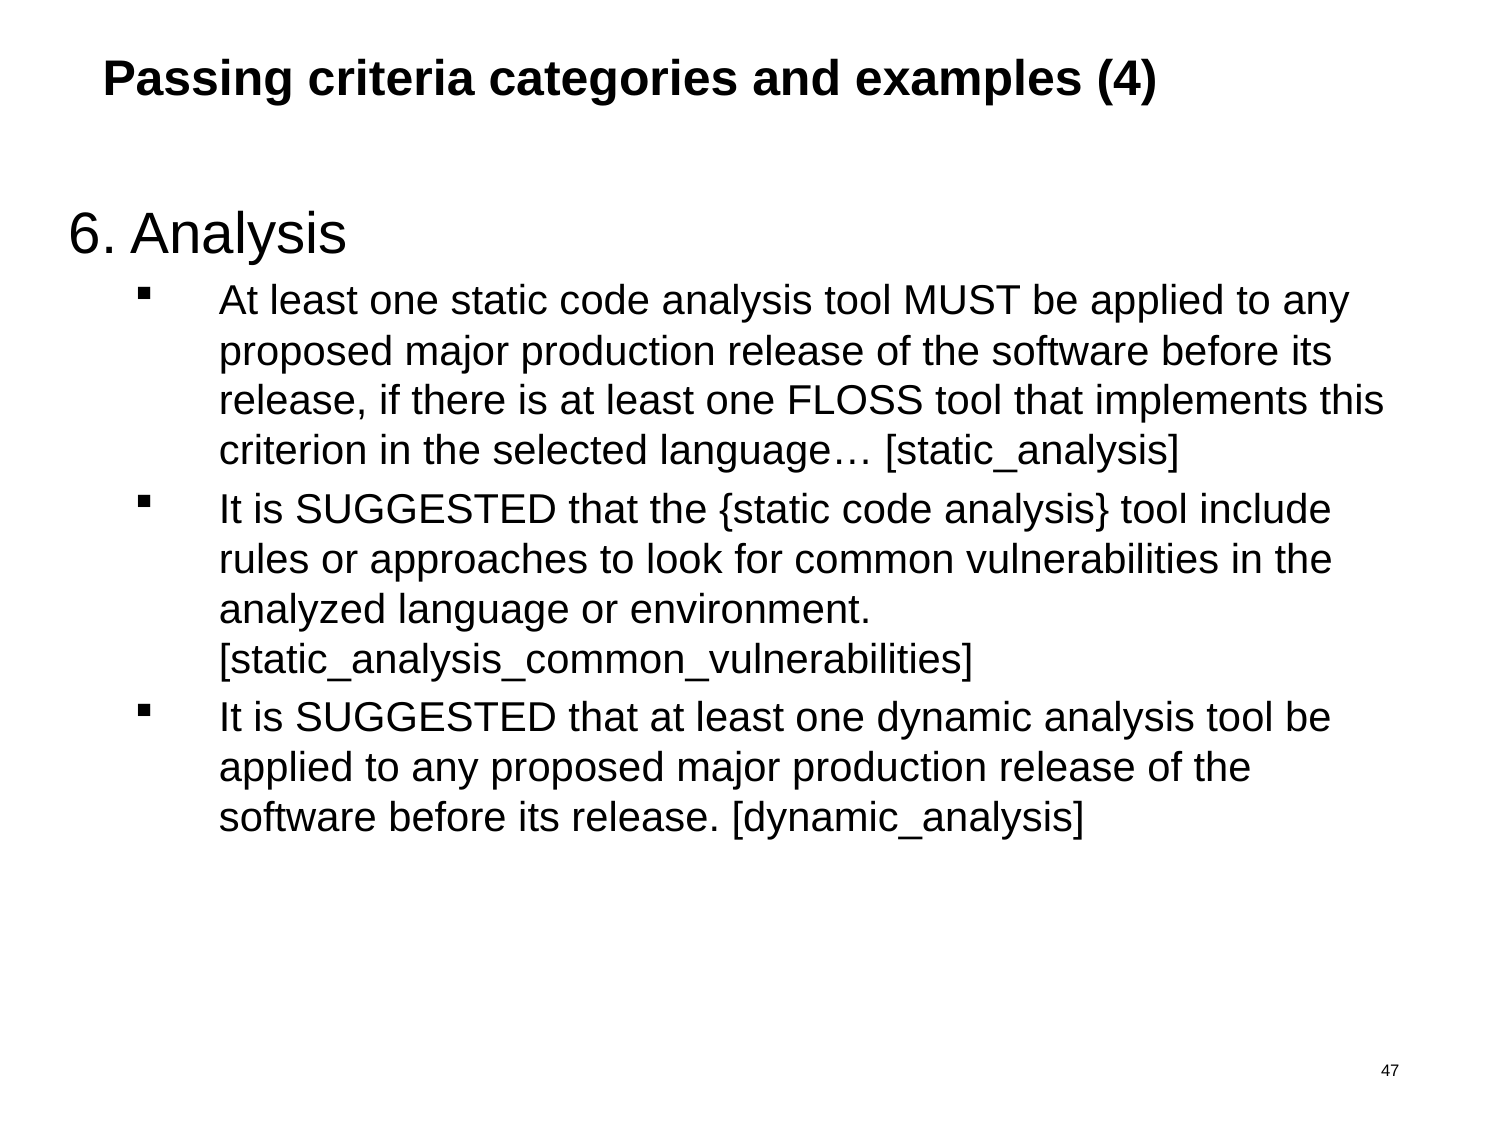

# Passing criteria categories and examples (4)
6. Analysis
At least one static code analysis tool MUST be applied to any proposed major production release of the software before its release, if there is at least one FLOSS tool that implements this criterion in the selected language… [static_analysis]
It is SUGGESTED that the {static code analysis} tool include rules or approaches to look for common vulnerabilities in the analyzed language or environment. [static_analysis_common_vulnerabilities]
It is SUGGESTED that at least one dynamic analysis tool be applied to any proposed major production release of the software before its release. [dynamic_analysis]
47